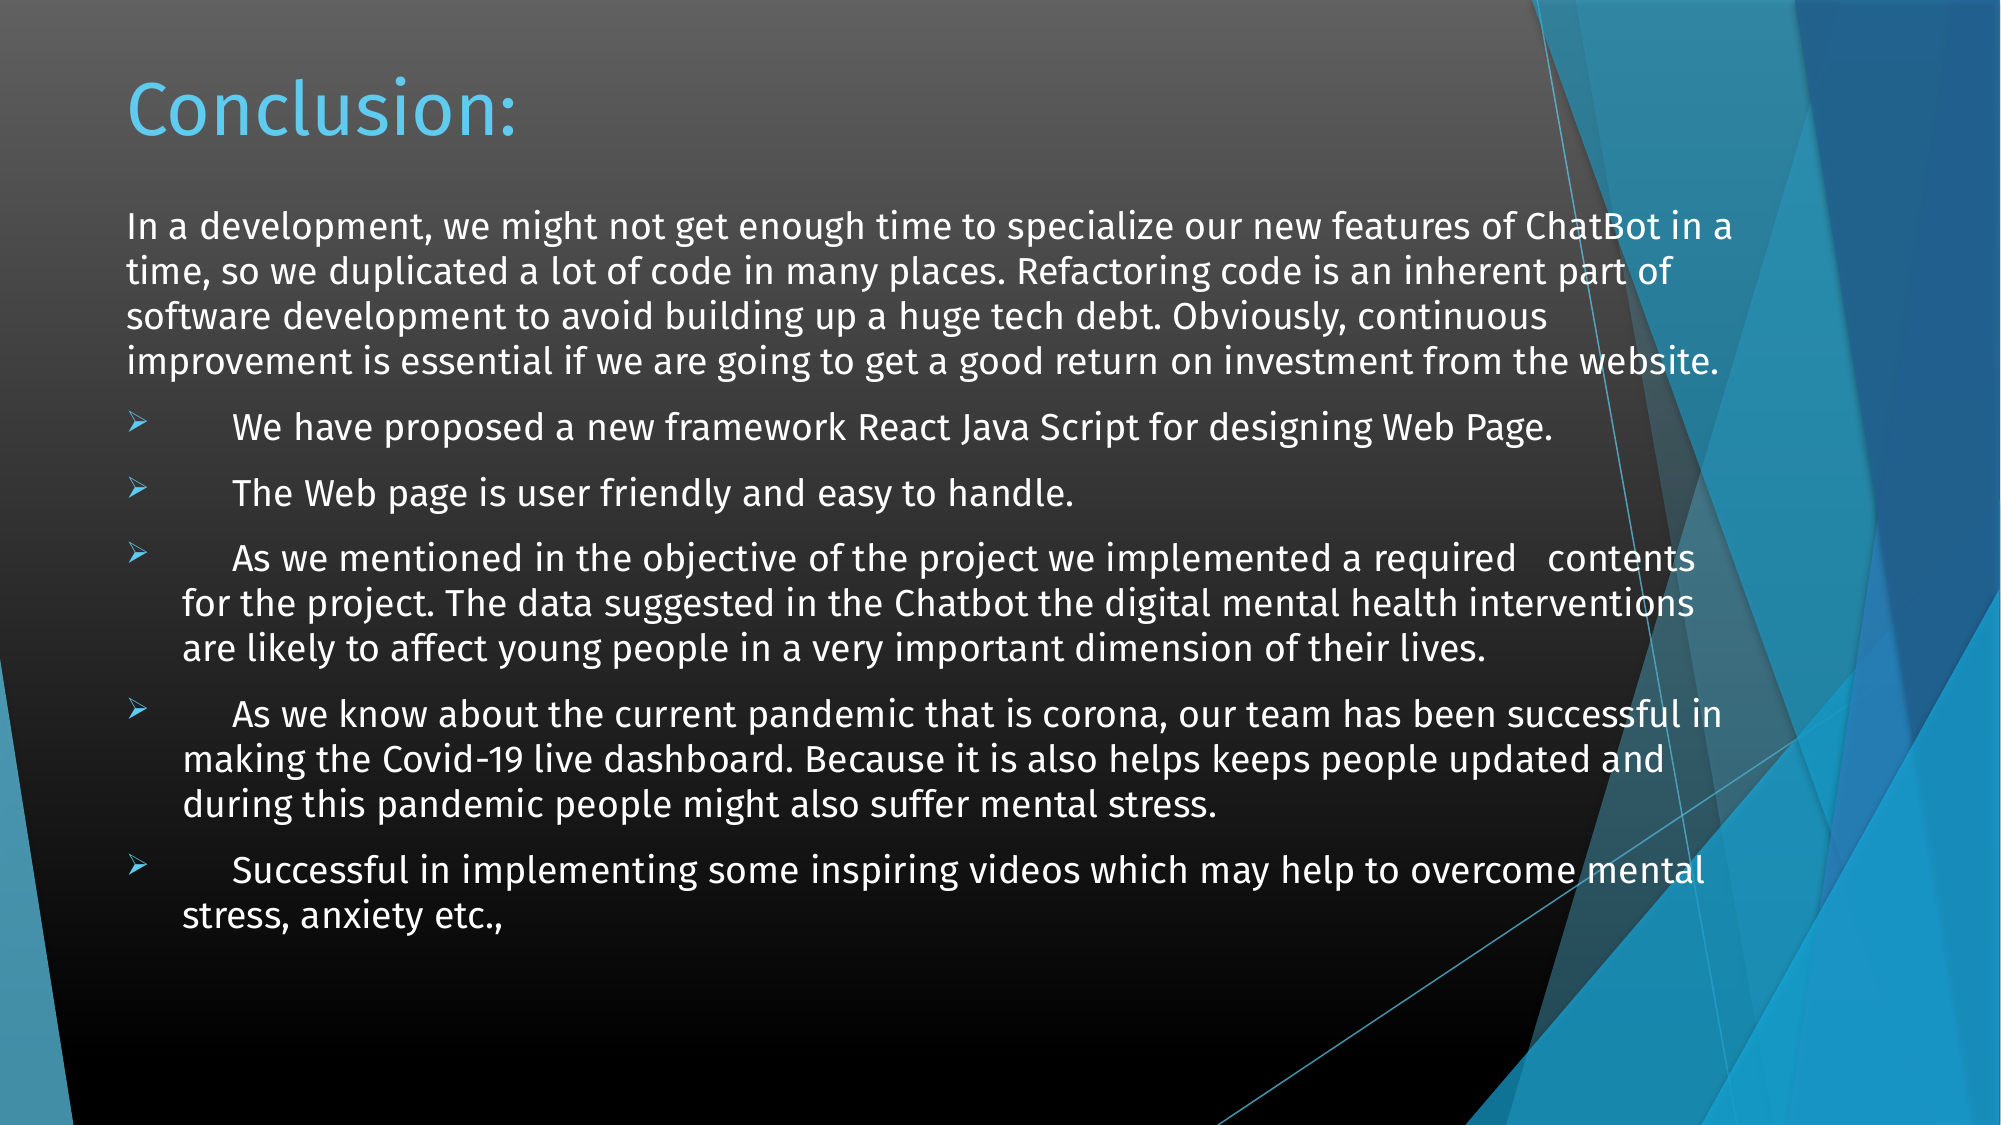

# Conclusion:
In a development, we might not get enough time to specialize our new features of ChatBot in a time, so we duplicated a lot of code in many places. Refactoring code is an inherent part of software development to avoid building up a huge tech debt. Obviously, continuous improvement is essential if we are going to get a good return on investment from the website.
     We have proposed a new framework React Java Script for designing Web Page.
     The Web page is user friendly and easy to handle.
     As we mentioned in the objective of the project we implemented a required   contents for the project. The data suggested in the Chatbot the digital mental health interventions are likely to affect young people in a very important dimension of their lives.
     As we know about the current pandemic that is corona, our team has been successful in making the Covid-19 live dashboard. Because it is also helps keeps people updated and during this pandemic people might also suffer mental stress.
     Successful in implementing some inspiring videos which may help to overcome mental stress, anxiety etc.,